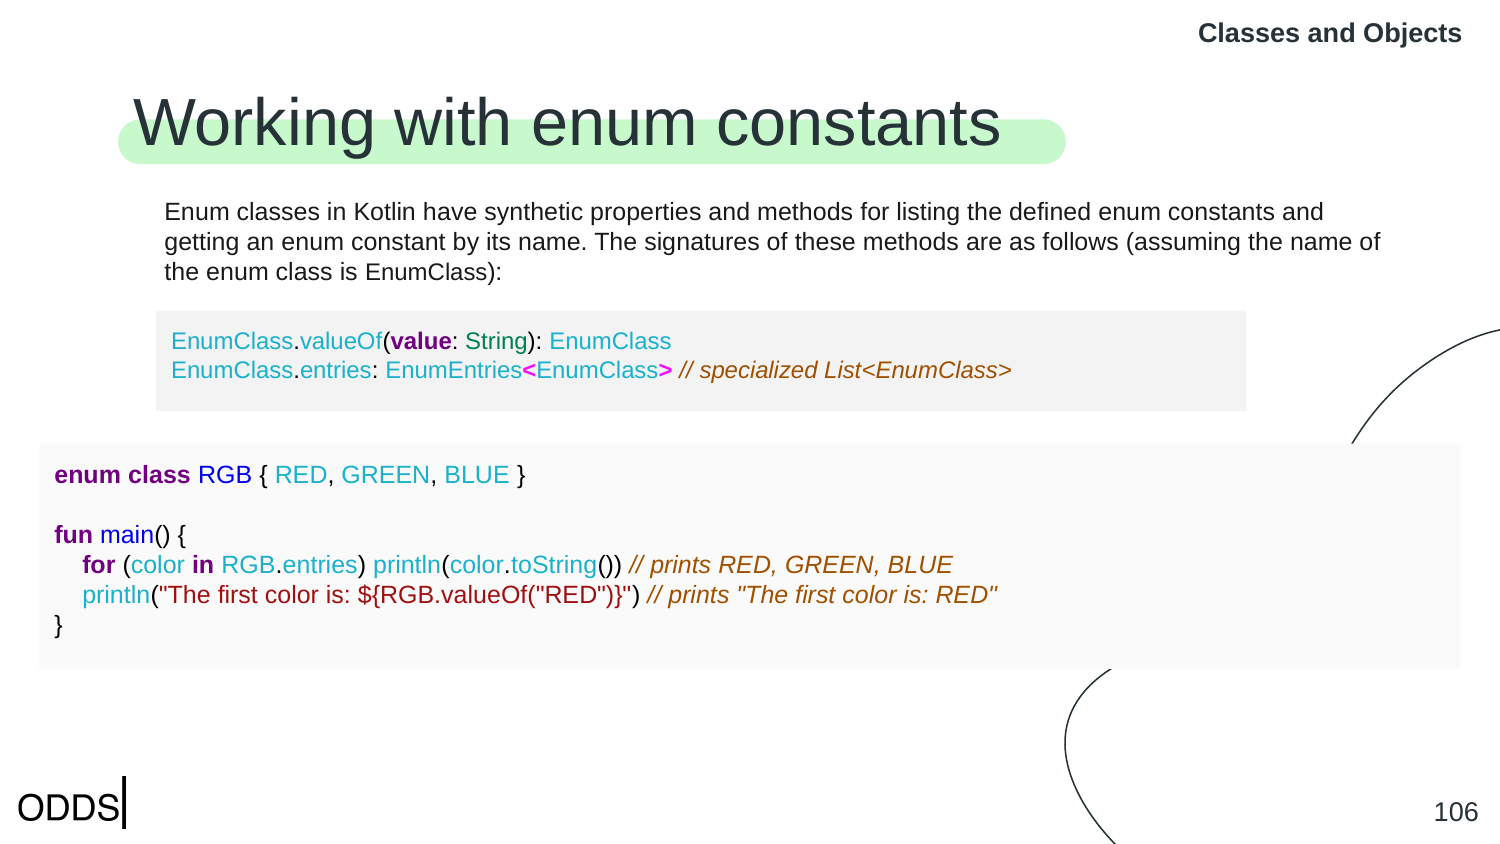

Classes and Objects

# Working with enum constants﻿
Enum classes in Kotlin have synthetic properties and methods for listing the defined enum constants and getting an enum constant by its name. The signatures of these methods are as follows (assuming the name of the enum class is EnumClass):
EnumClass.valueOf(value: String): EnumClass
EnumClass.entries: EnumEntries<EnumClass> // specialized List<EnumClass>
enum class RGB { RED, GREEN, BLUE }

fun main() {
    for (color in RGB.entries) println(color.toString()) // prints RED, GREEN, BLUE
    println("The first color is: ${RGB.valueOf("RED")}") // prints "The first color is: RED"
}
106